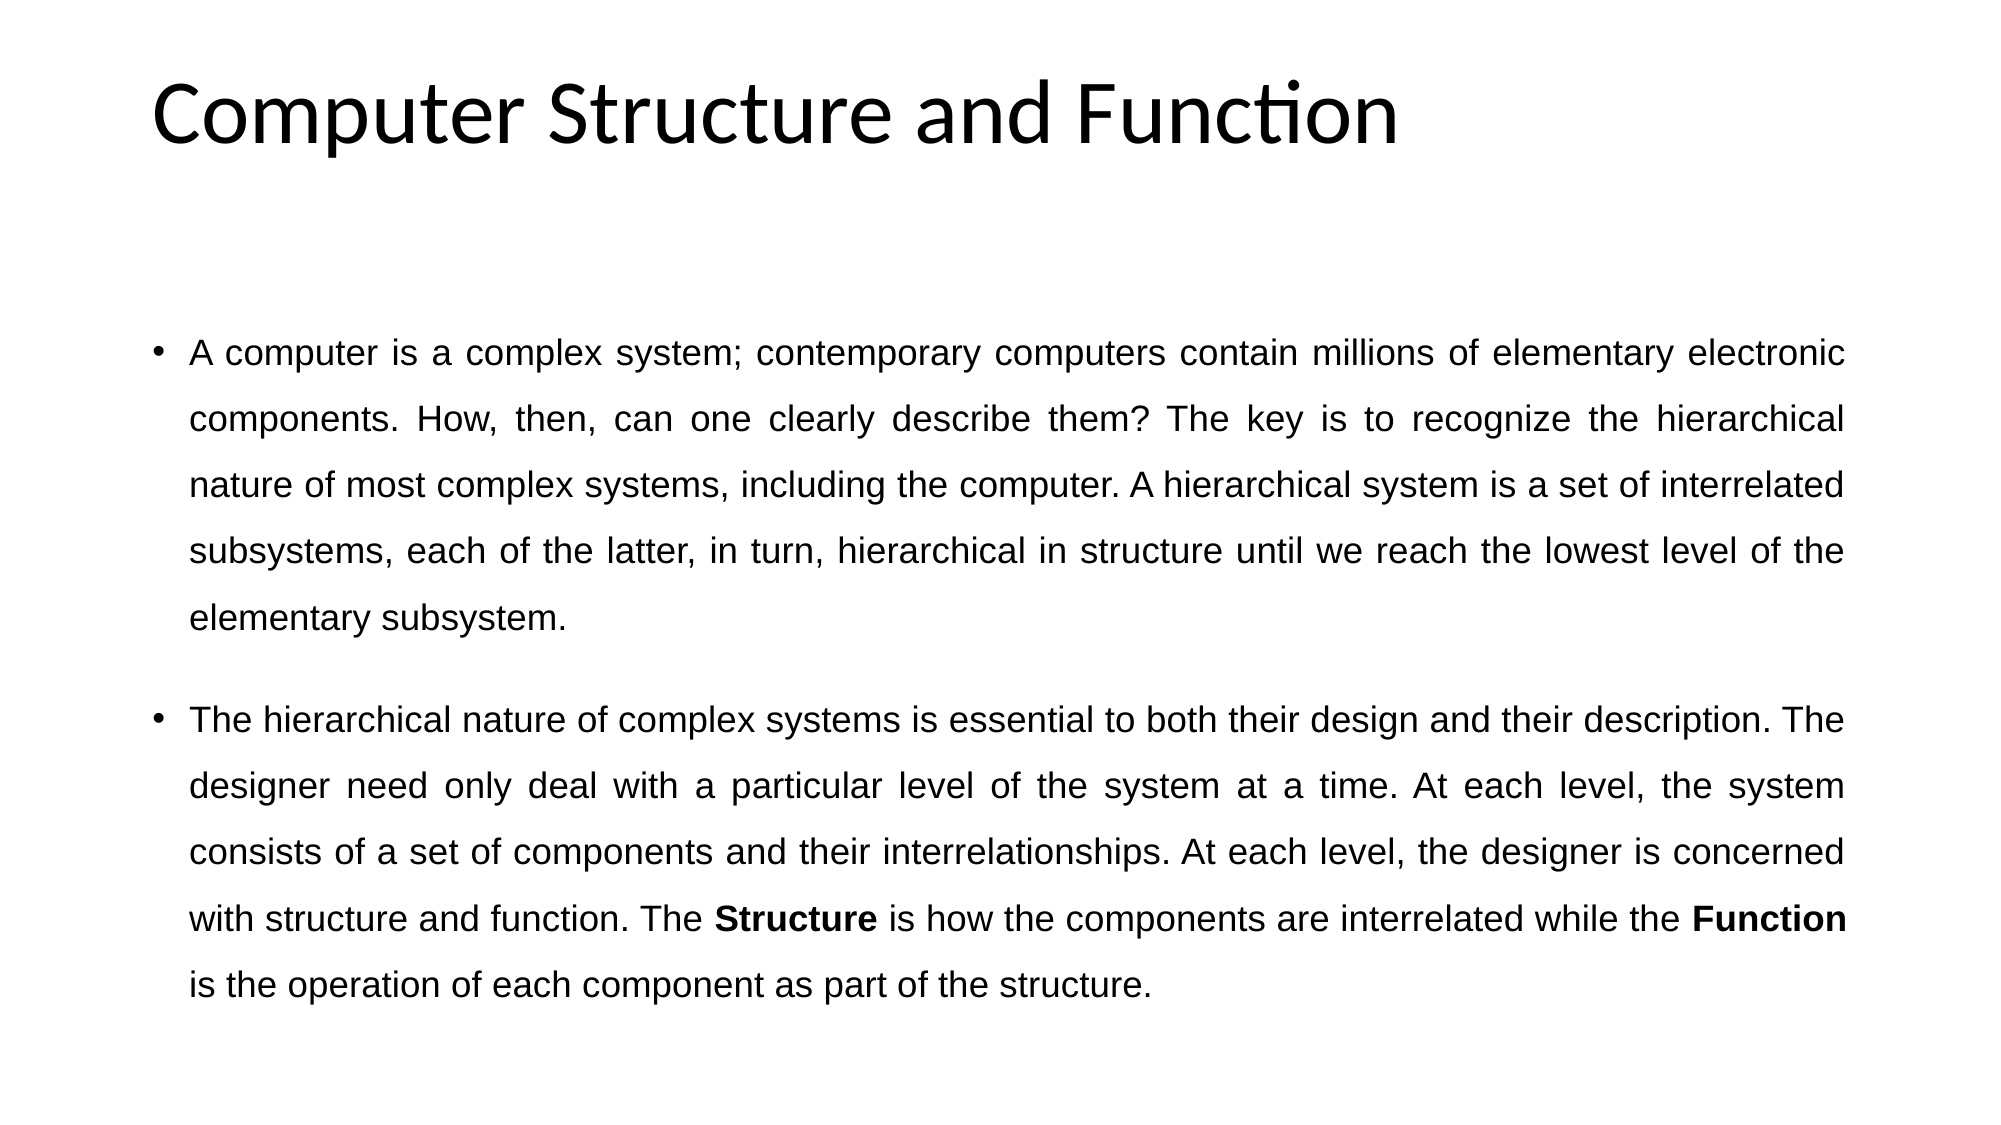

# Computer Structure and Function
A computer is a complex system; contemporary computers contain millions of elementary electronic components. How, then, can one clearly describe them? The key is to recognize the hierarchical nature of most complex systems, including the computer. A hierarchical system is a set of interrelated subsystems, each of the latter, in turn, hierarchical in structure until we reach the lowest level of the elementary subsystem.
The hierarchical nature of complex systems is essential to both their design and their description. The designer need only deal with a particular level of the system at a time. At each level, the system consists of a set of components and their interrelationships. At each level, the designer is concerned with structure and function. The Structure is how the components are interrelated while the Function is the operation of each component as part of the structure.